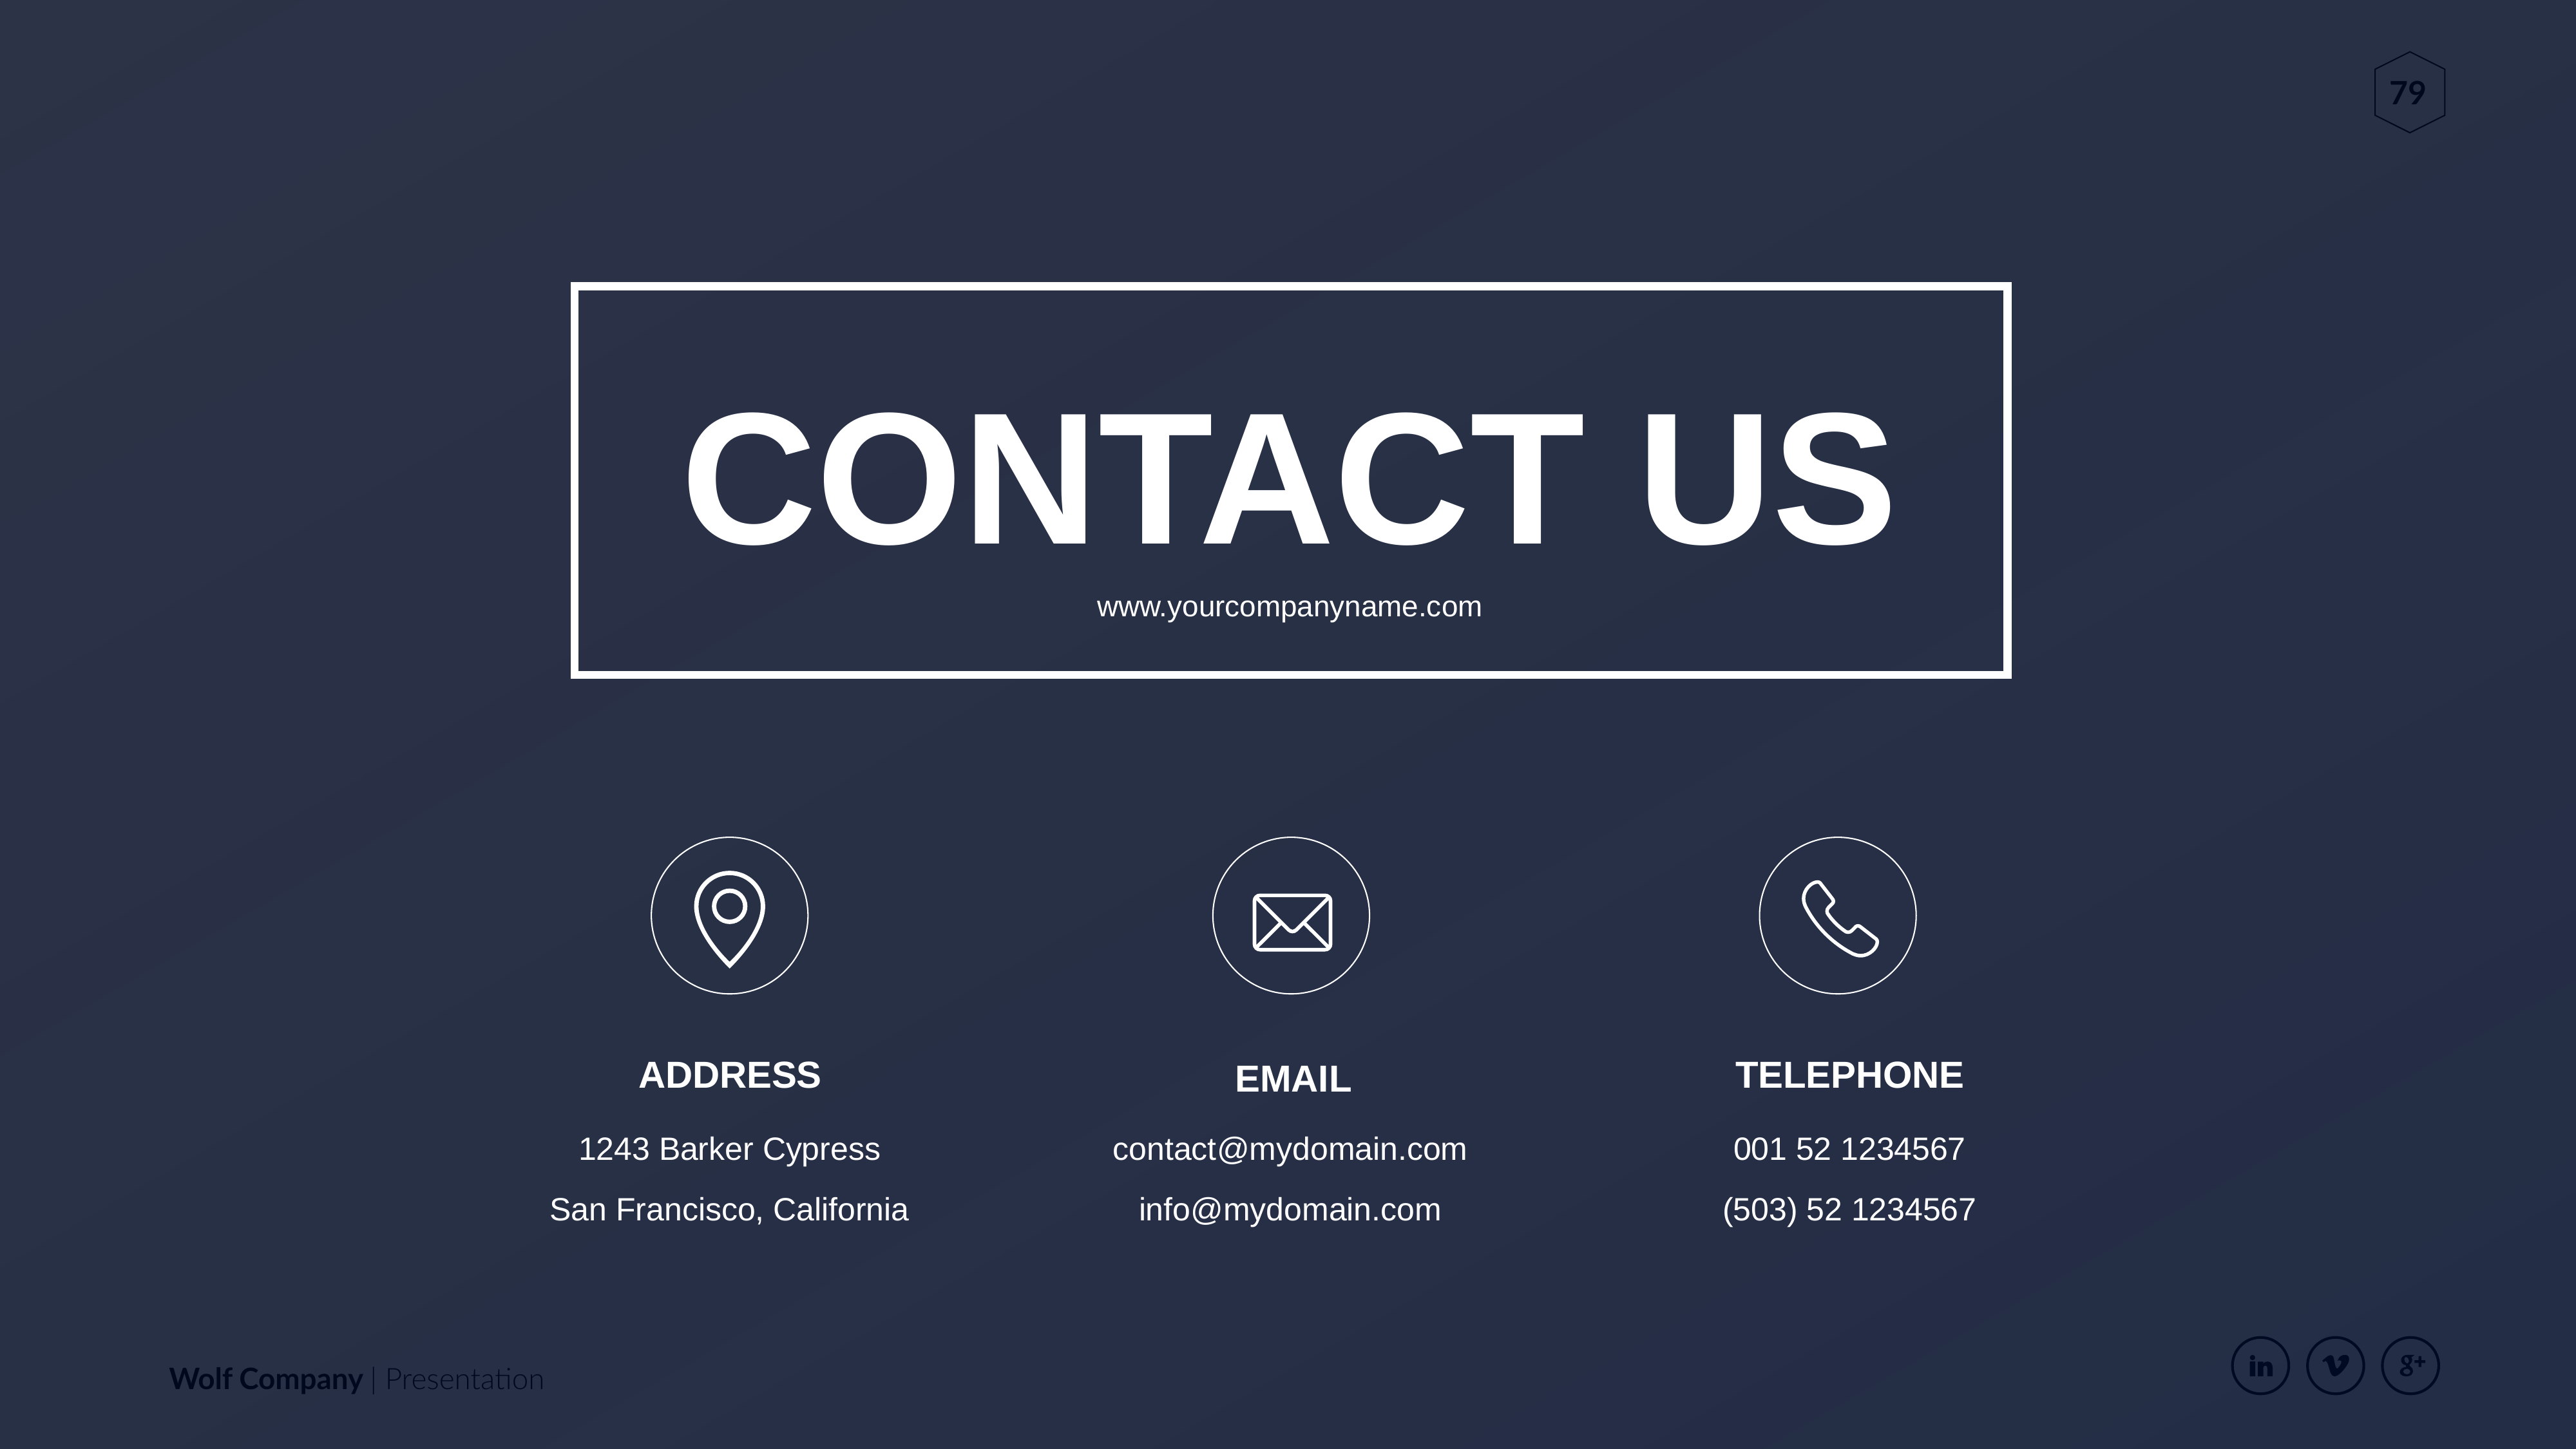

CONTACT US
www.yourcompanyname.com

ADDRESS
TELEPHONE
EMAIL
1243 Barker Cypress
San Francisco, California
contact@mydomain.com
info@mydomain.com
001 52 1234567
(503) 52 1234567